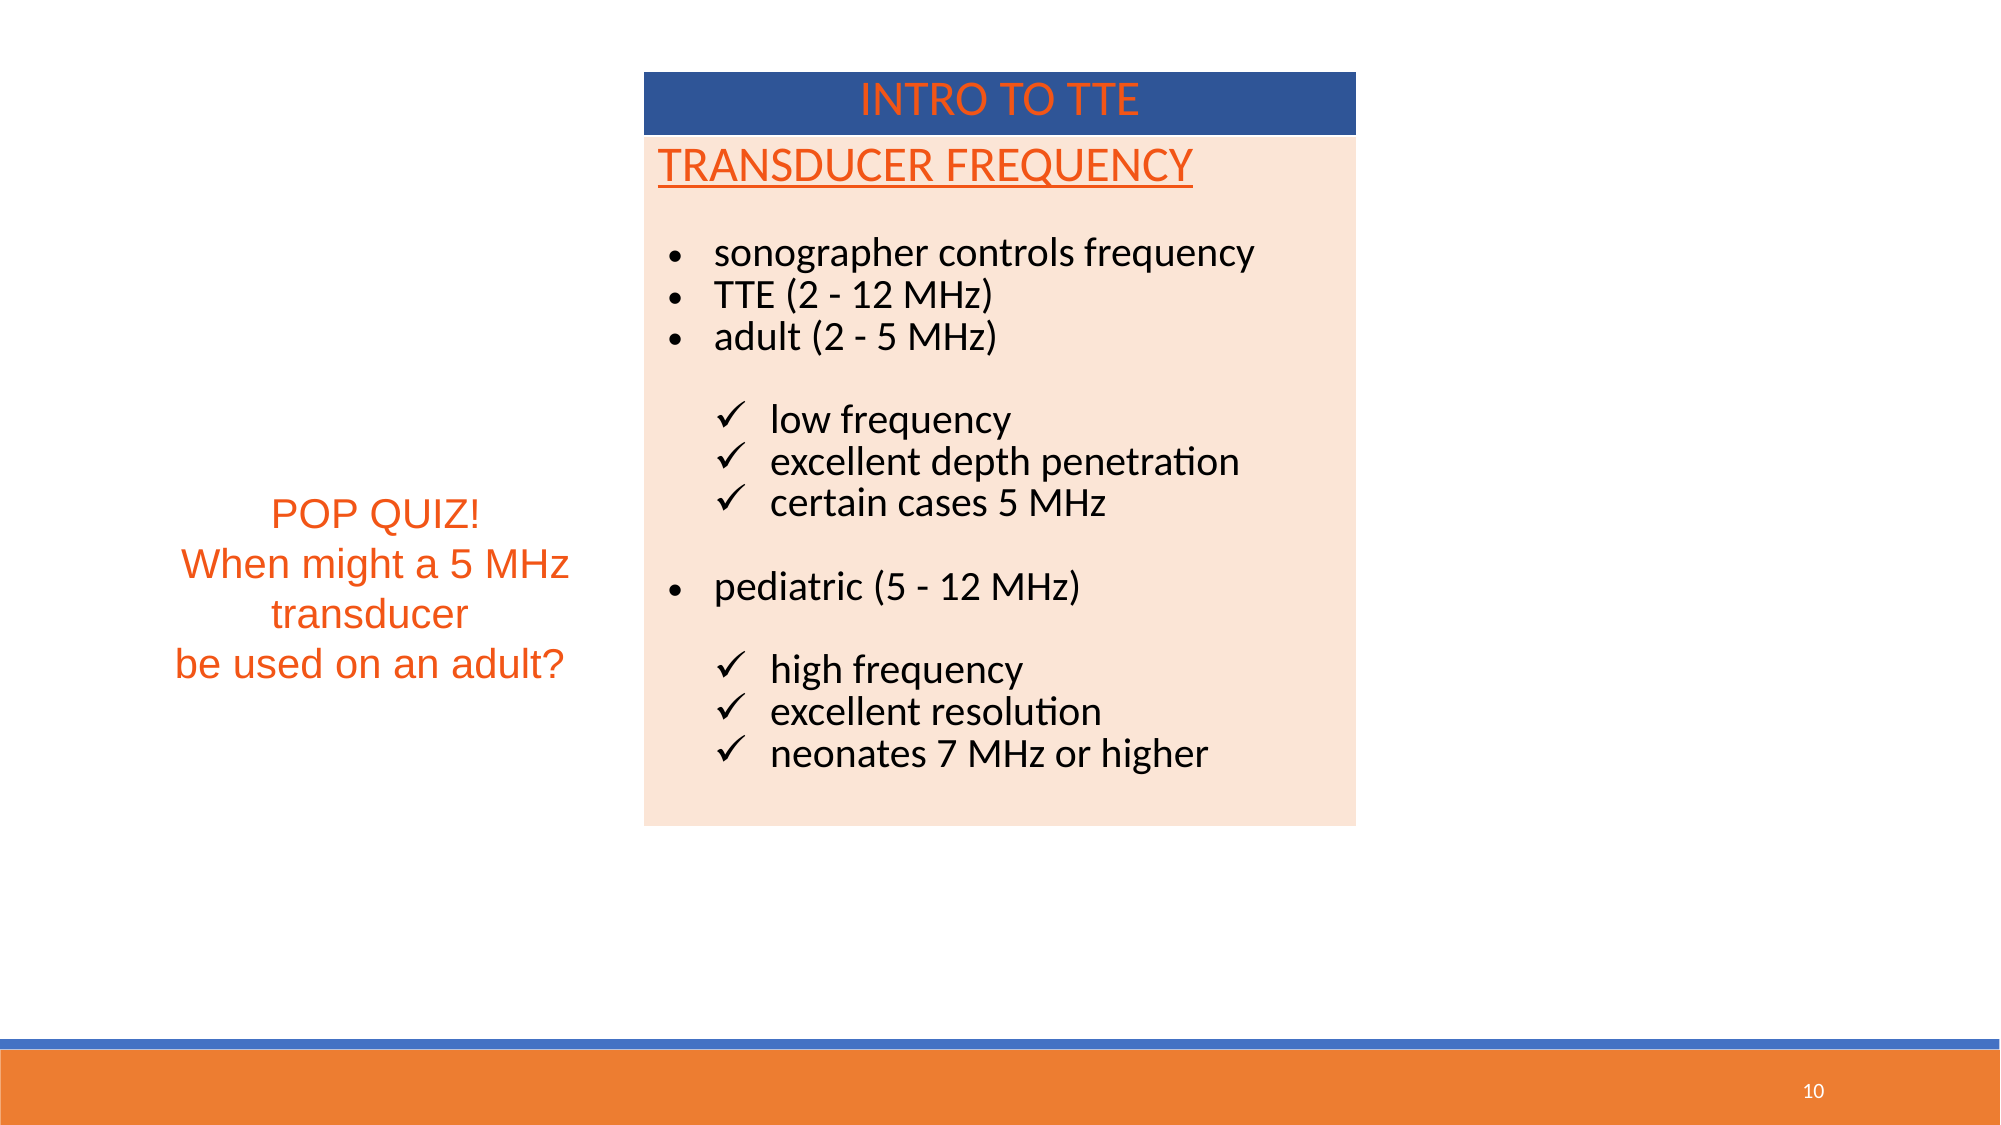

| INTRO TO TTE |
| --- |
| TRANSDUCER FREQUENCY sonographer controls frequency TTE (2 - 12 MHz) adult (2 - 5 MHz) low frequency excellent depth penetration certain cases 5 MHz   pediatric (5 - 12 MHz) high frequency excellent resolution neonates 7 MHz or higher |
POP QUIZ!
When might a 5 MHz transducer
be used on an adult?

10